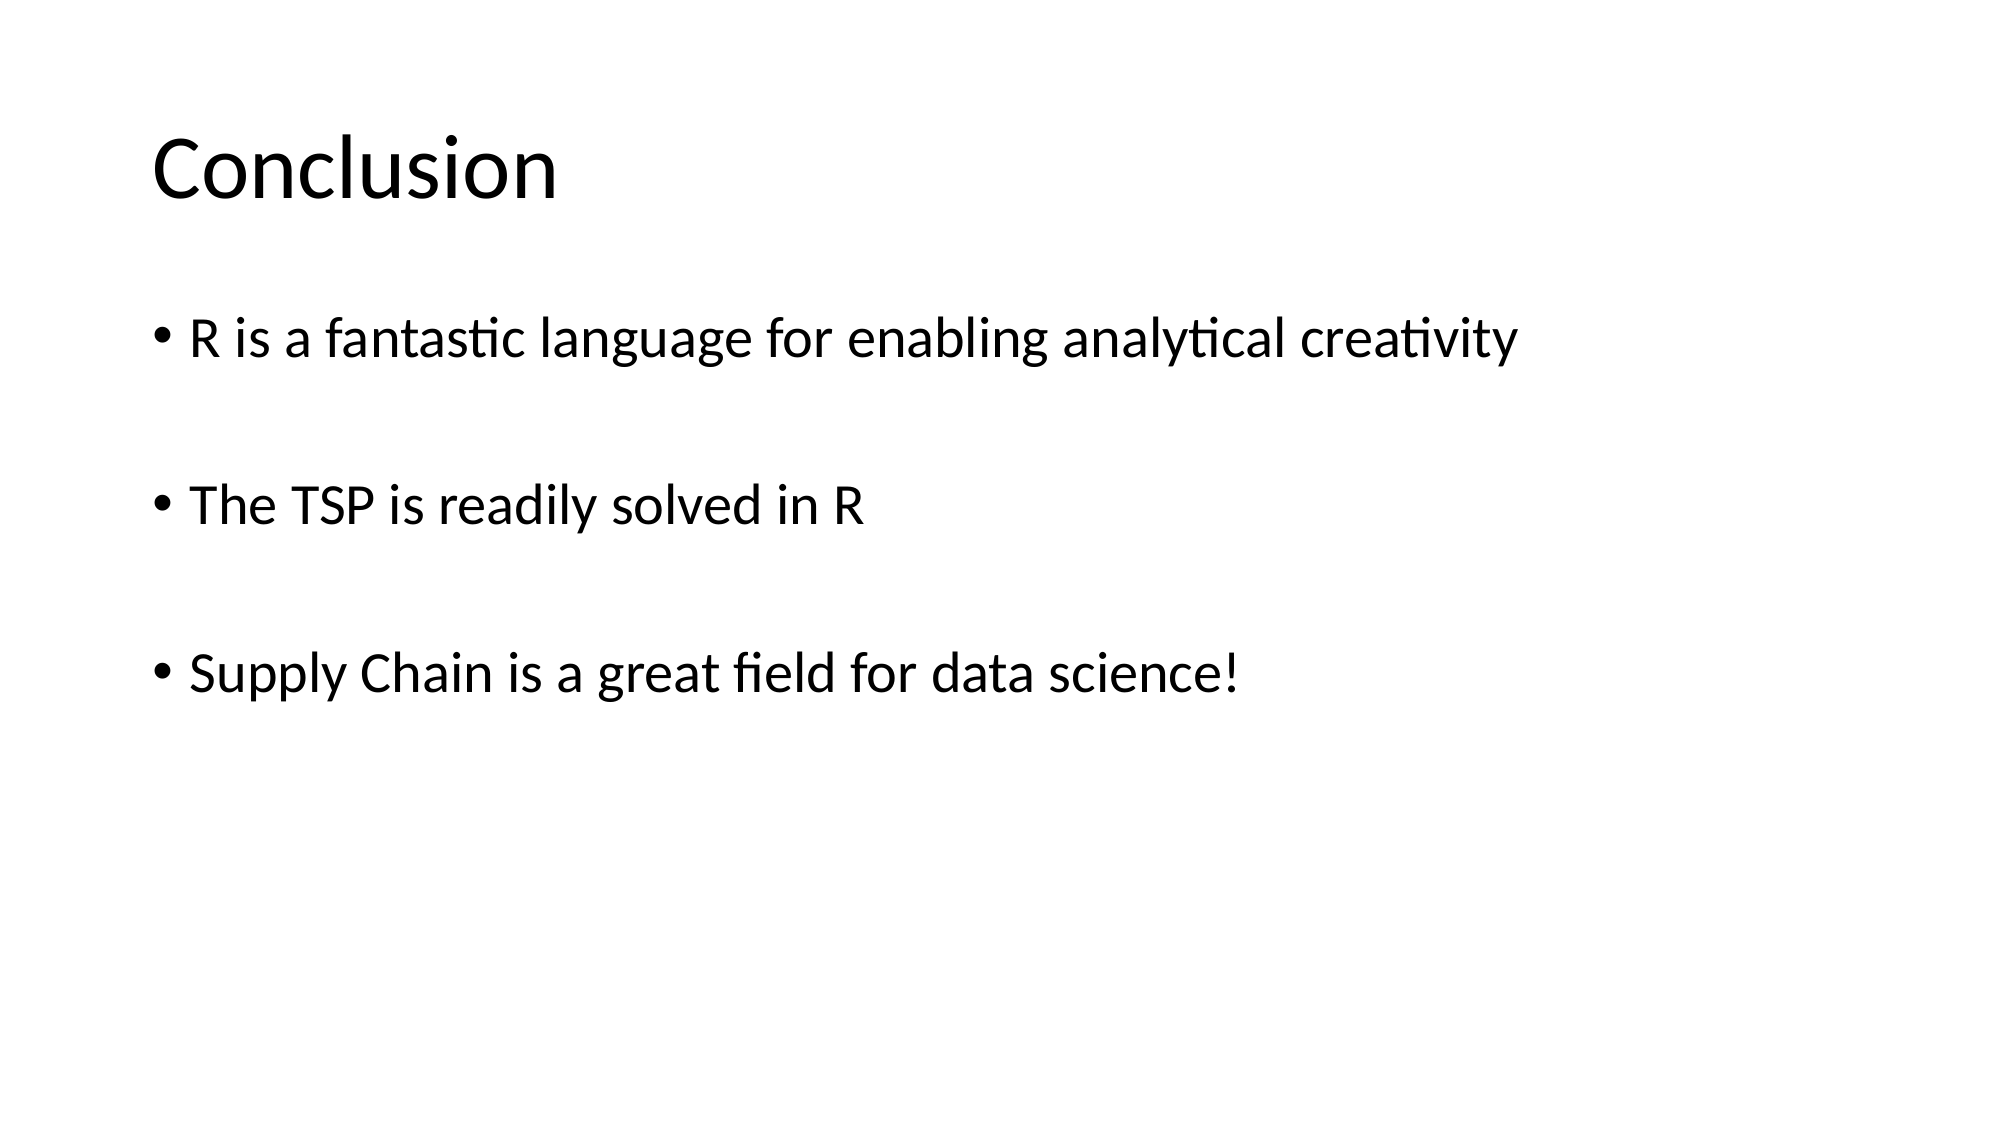

# Conclusion
R is a fantastic language for enabling analytical creativity

The TSP is readily solved in R

Supply Chain is a great field for data science!